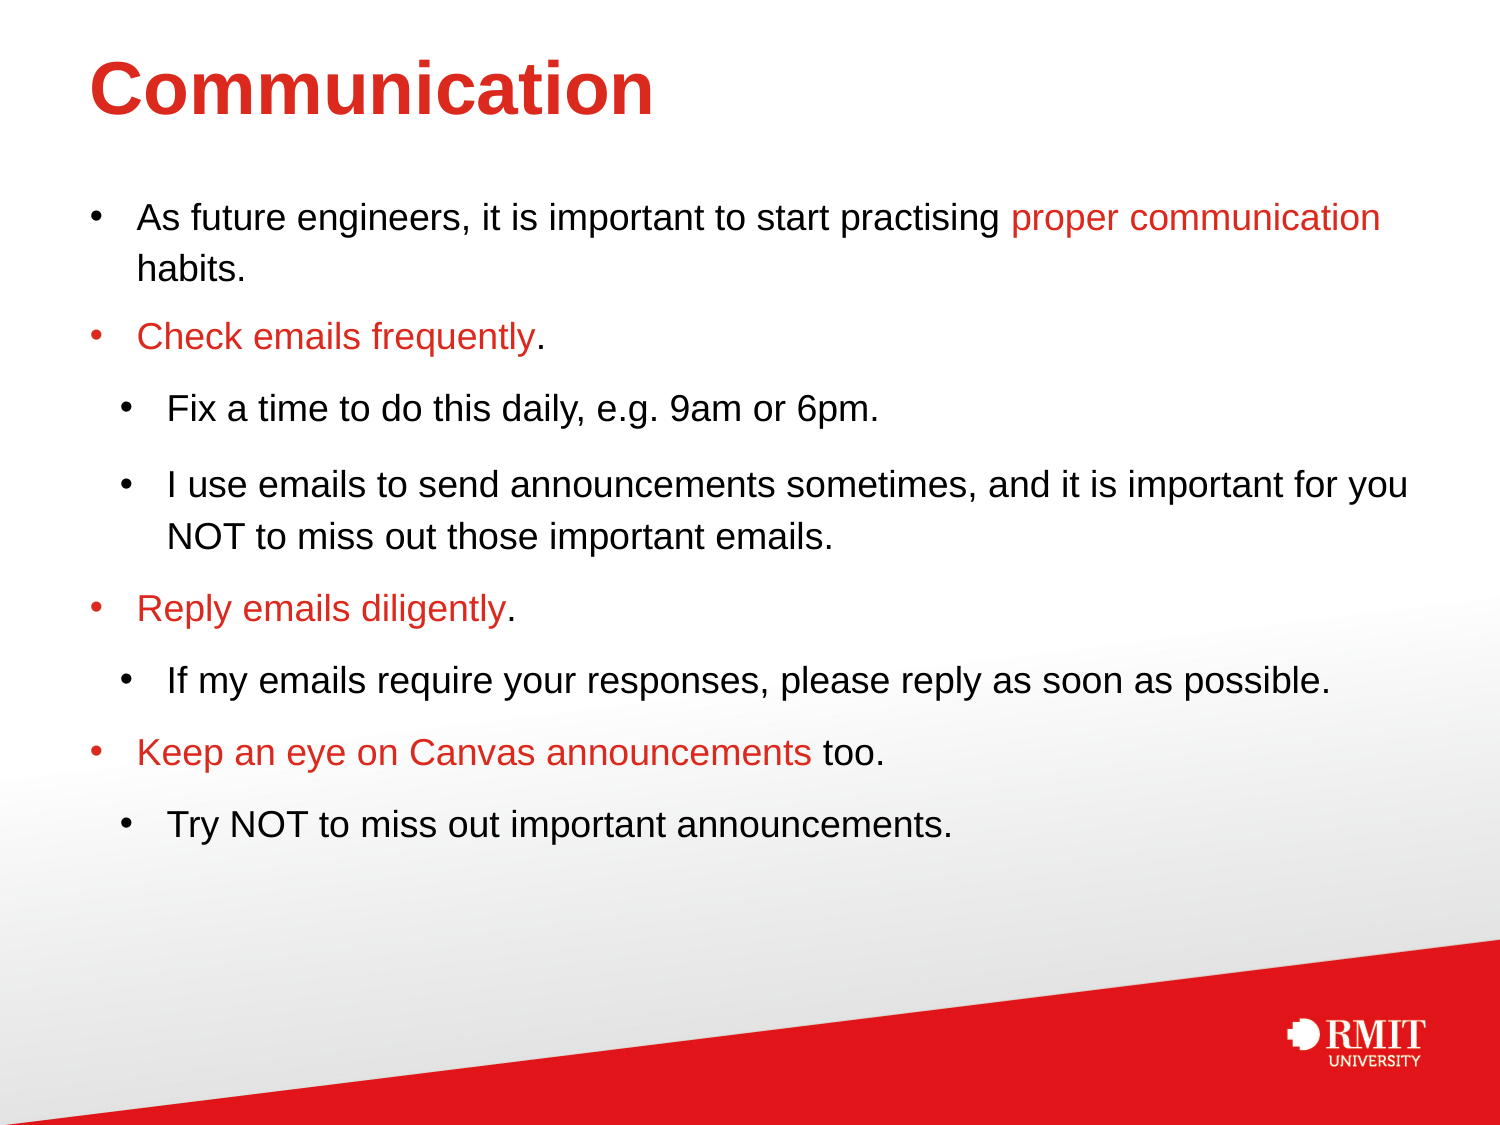

# Communication
As future engineers, it is important to start practising proper communication habits.
Check emails frequently.
Fix a time to do this daily, e.g. 9am or 6pm.
I use emails to send announcements sometimes, and it is important for you NOT to miss out those important emails.
Reply emails diligently.
If my emails require your responses, please reply as soon as possible.
Keep an eye on Canvas announcements too.
Try NOT to miss out important announcements.